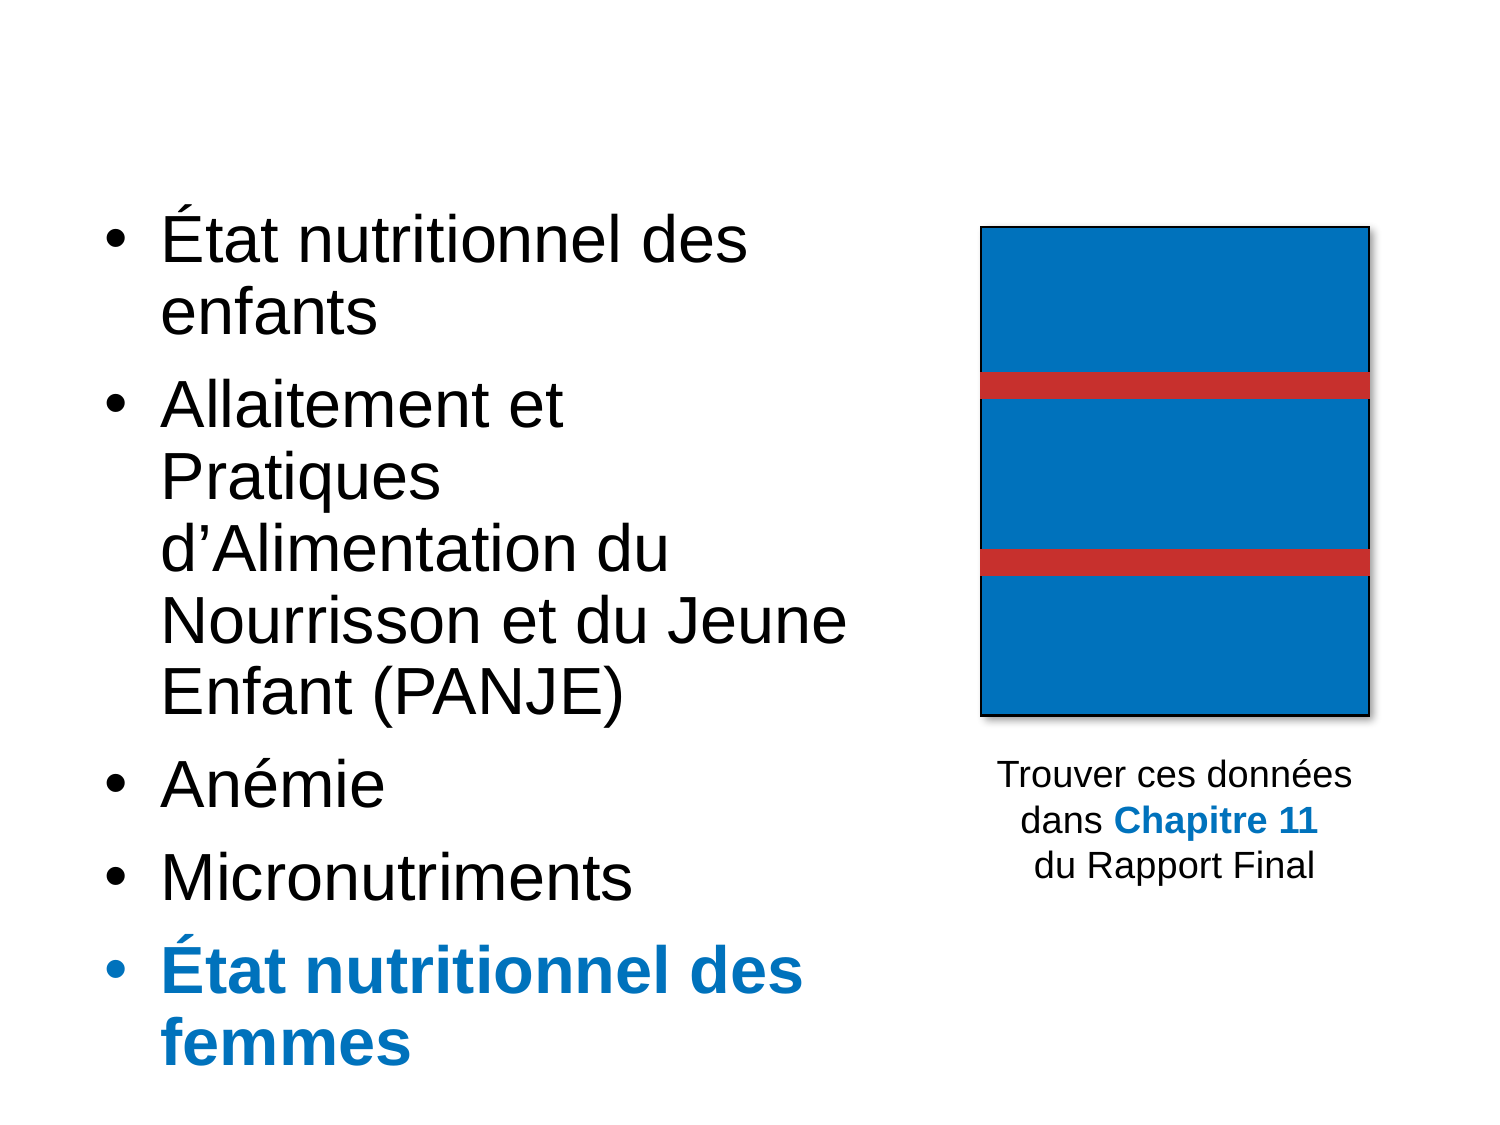

État nutritionnel des enfants
Allaitement et Pratiques d’Alimentation du Nourrisson et du Jeune Enfant (PANJE)
Anémie
Micronutriments
État nutritionnel des femmes

Trouver ces données dans Chapitre 11
du Rapport Final